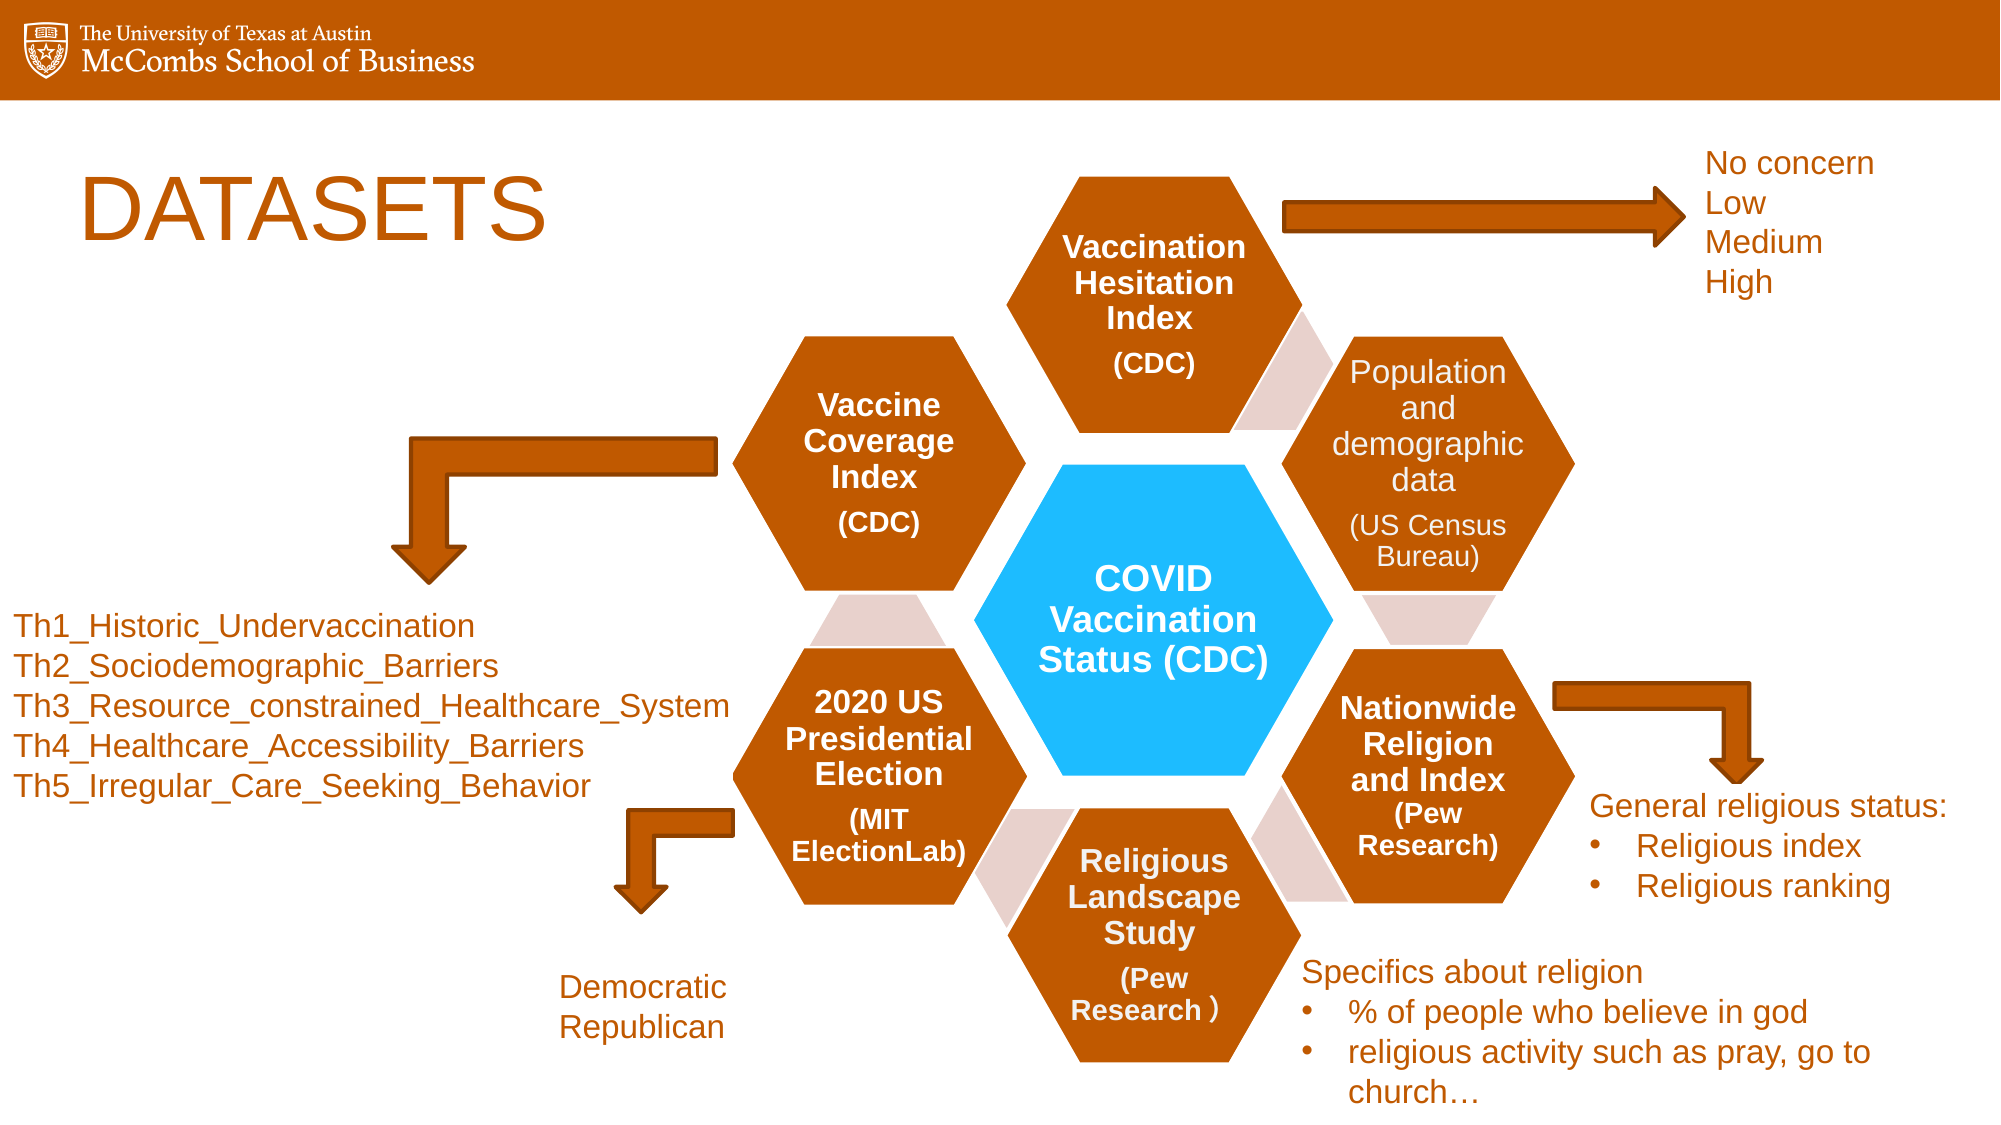

No concern
Low
Medium
High
# DATASETS
COVID Vaccination Status (CDC)
Vaccination Hesitation Index
(CDC)
Population and demographic data
(US Census Bureau)
Nationwide Religion and Index (Pew Research)
Religious Landscape Study
(Pew Research）
2020 US Presidential Election
(MIT ElectionLab)
Vaccine Coverage Index
(CDC)

Th1_Historic_Undervaccination
Th2_Sociodemographic_Barriers Th3_Resource_constrained_Healthcare_SystemTh4_Healthcare_Accessibility_Barriers Th5_Irregular_Care_Seeking_Behavior

General religious status:
Religious index
Religious ranking

Specifics about religion
% of people who believe in god
religious activity such as pray, go to church…
Democratic
Republican